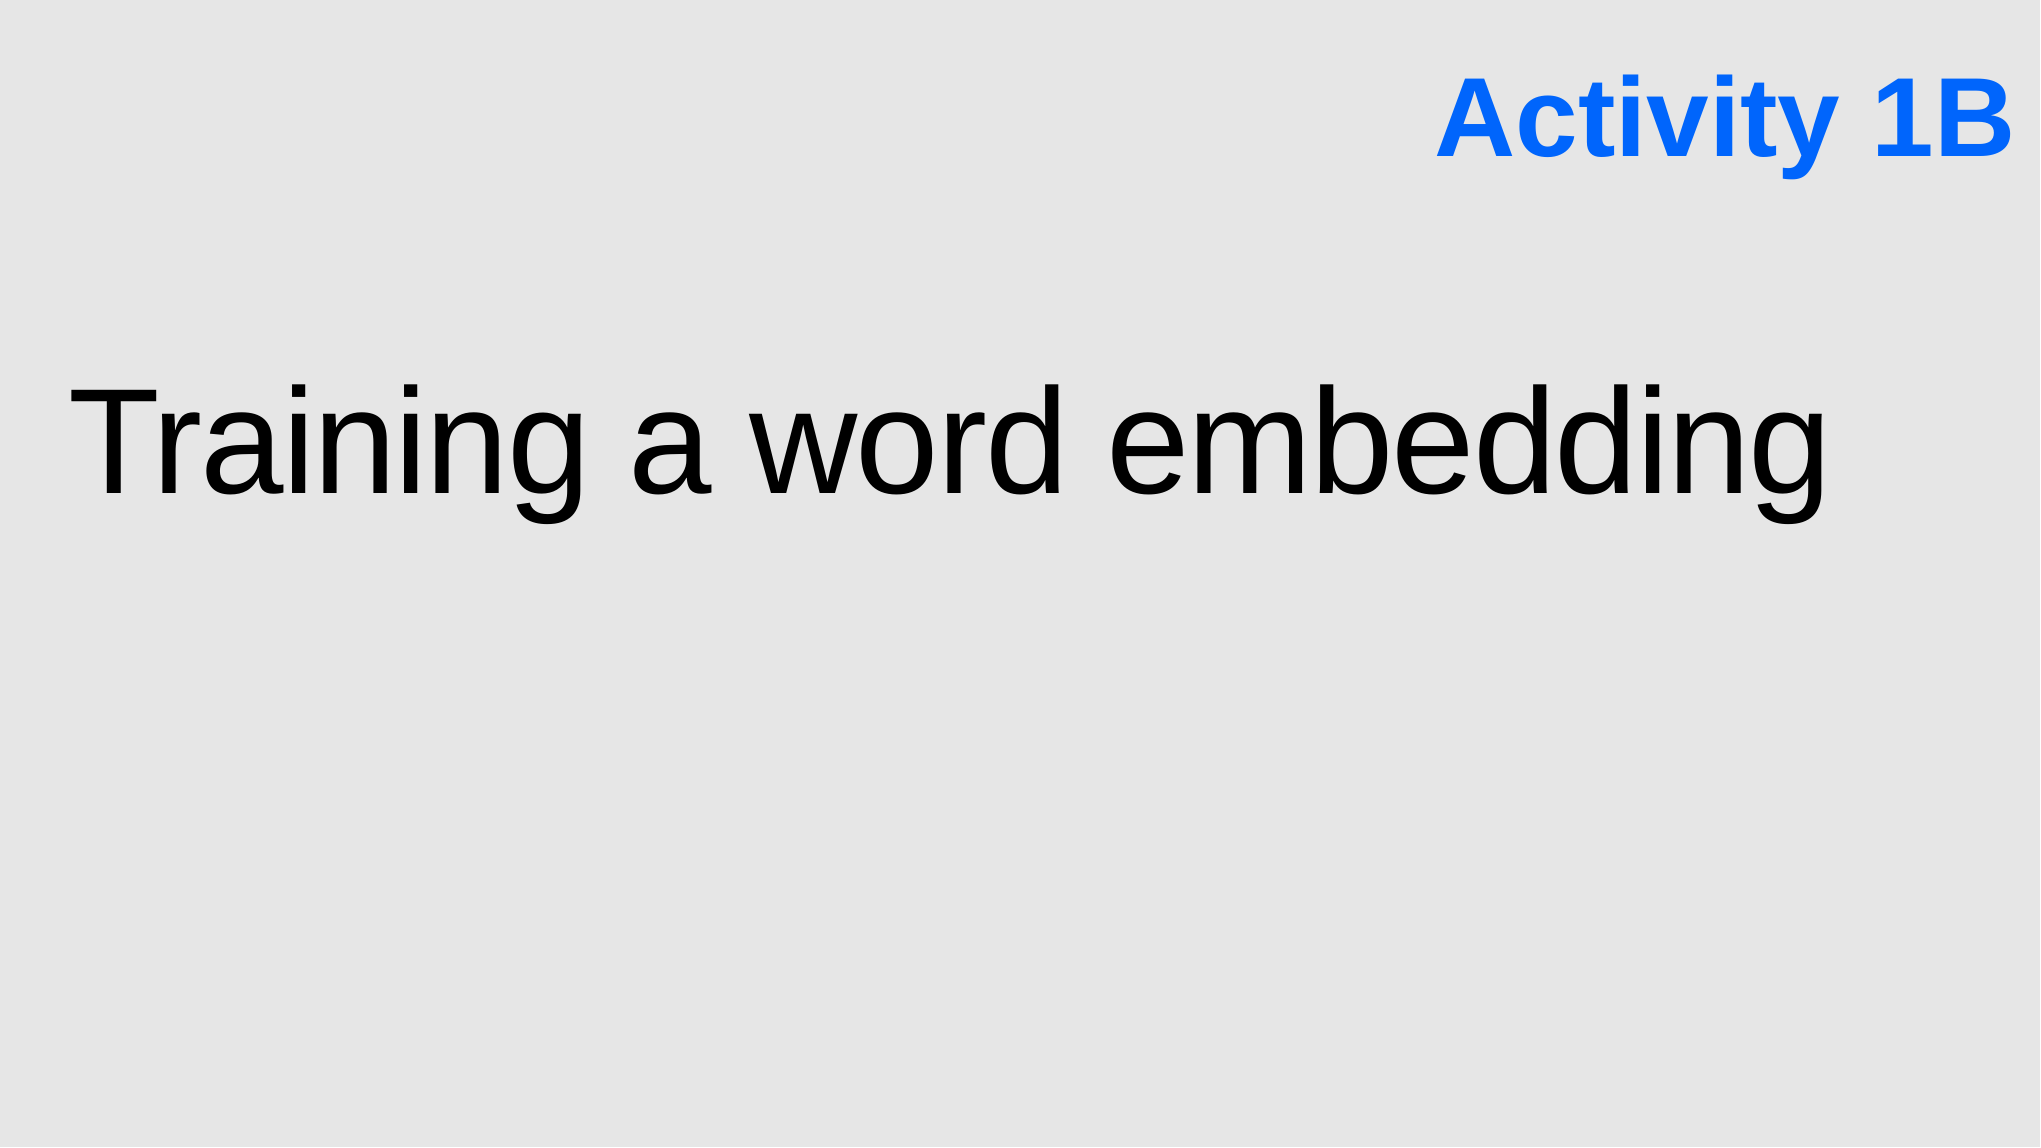

Activity 1B
# Training a word embedding